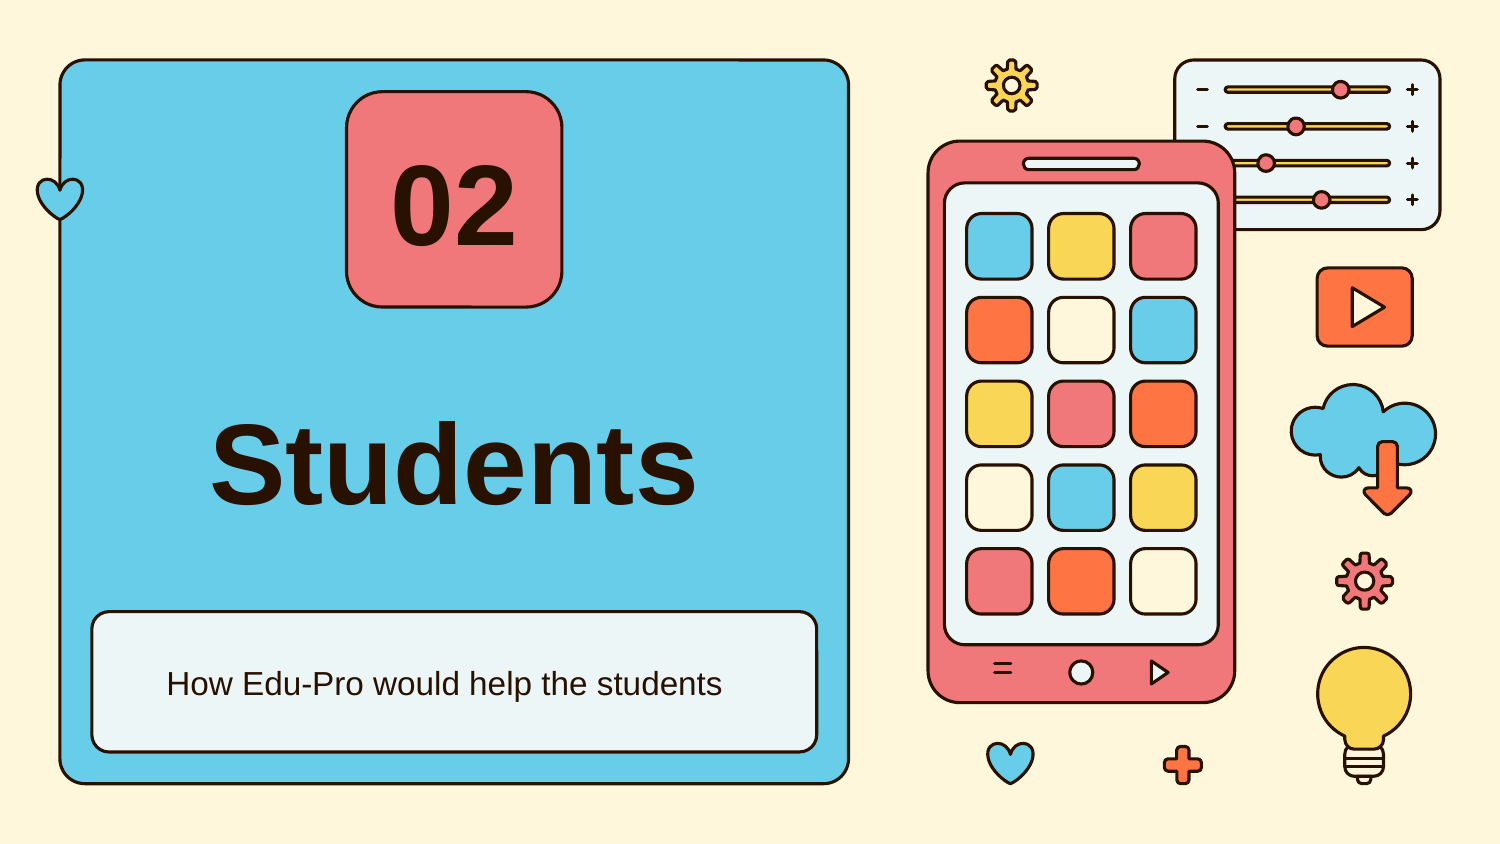

02

# Students

How Edu-Pro would help the students